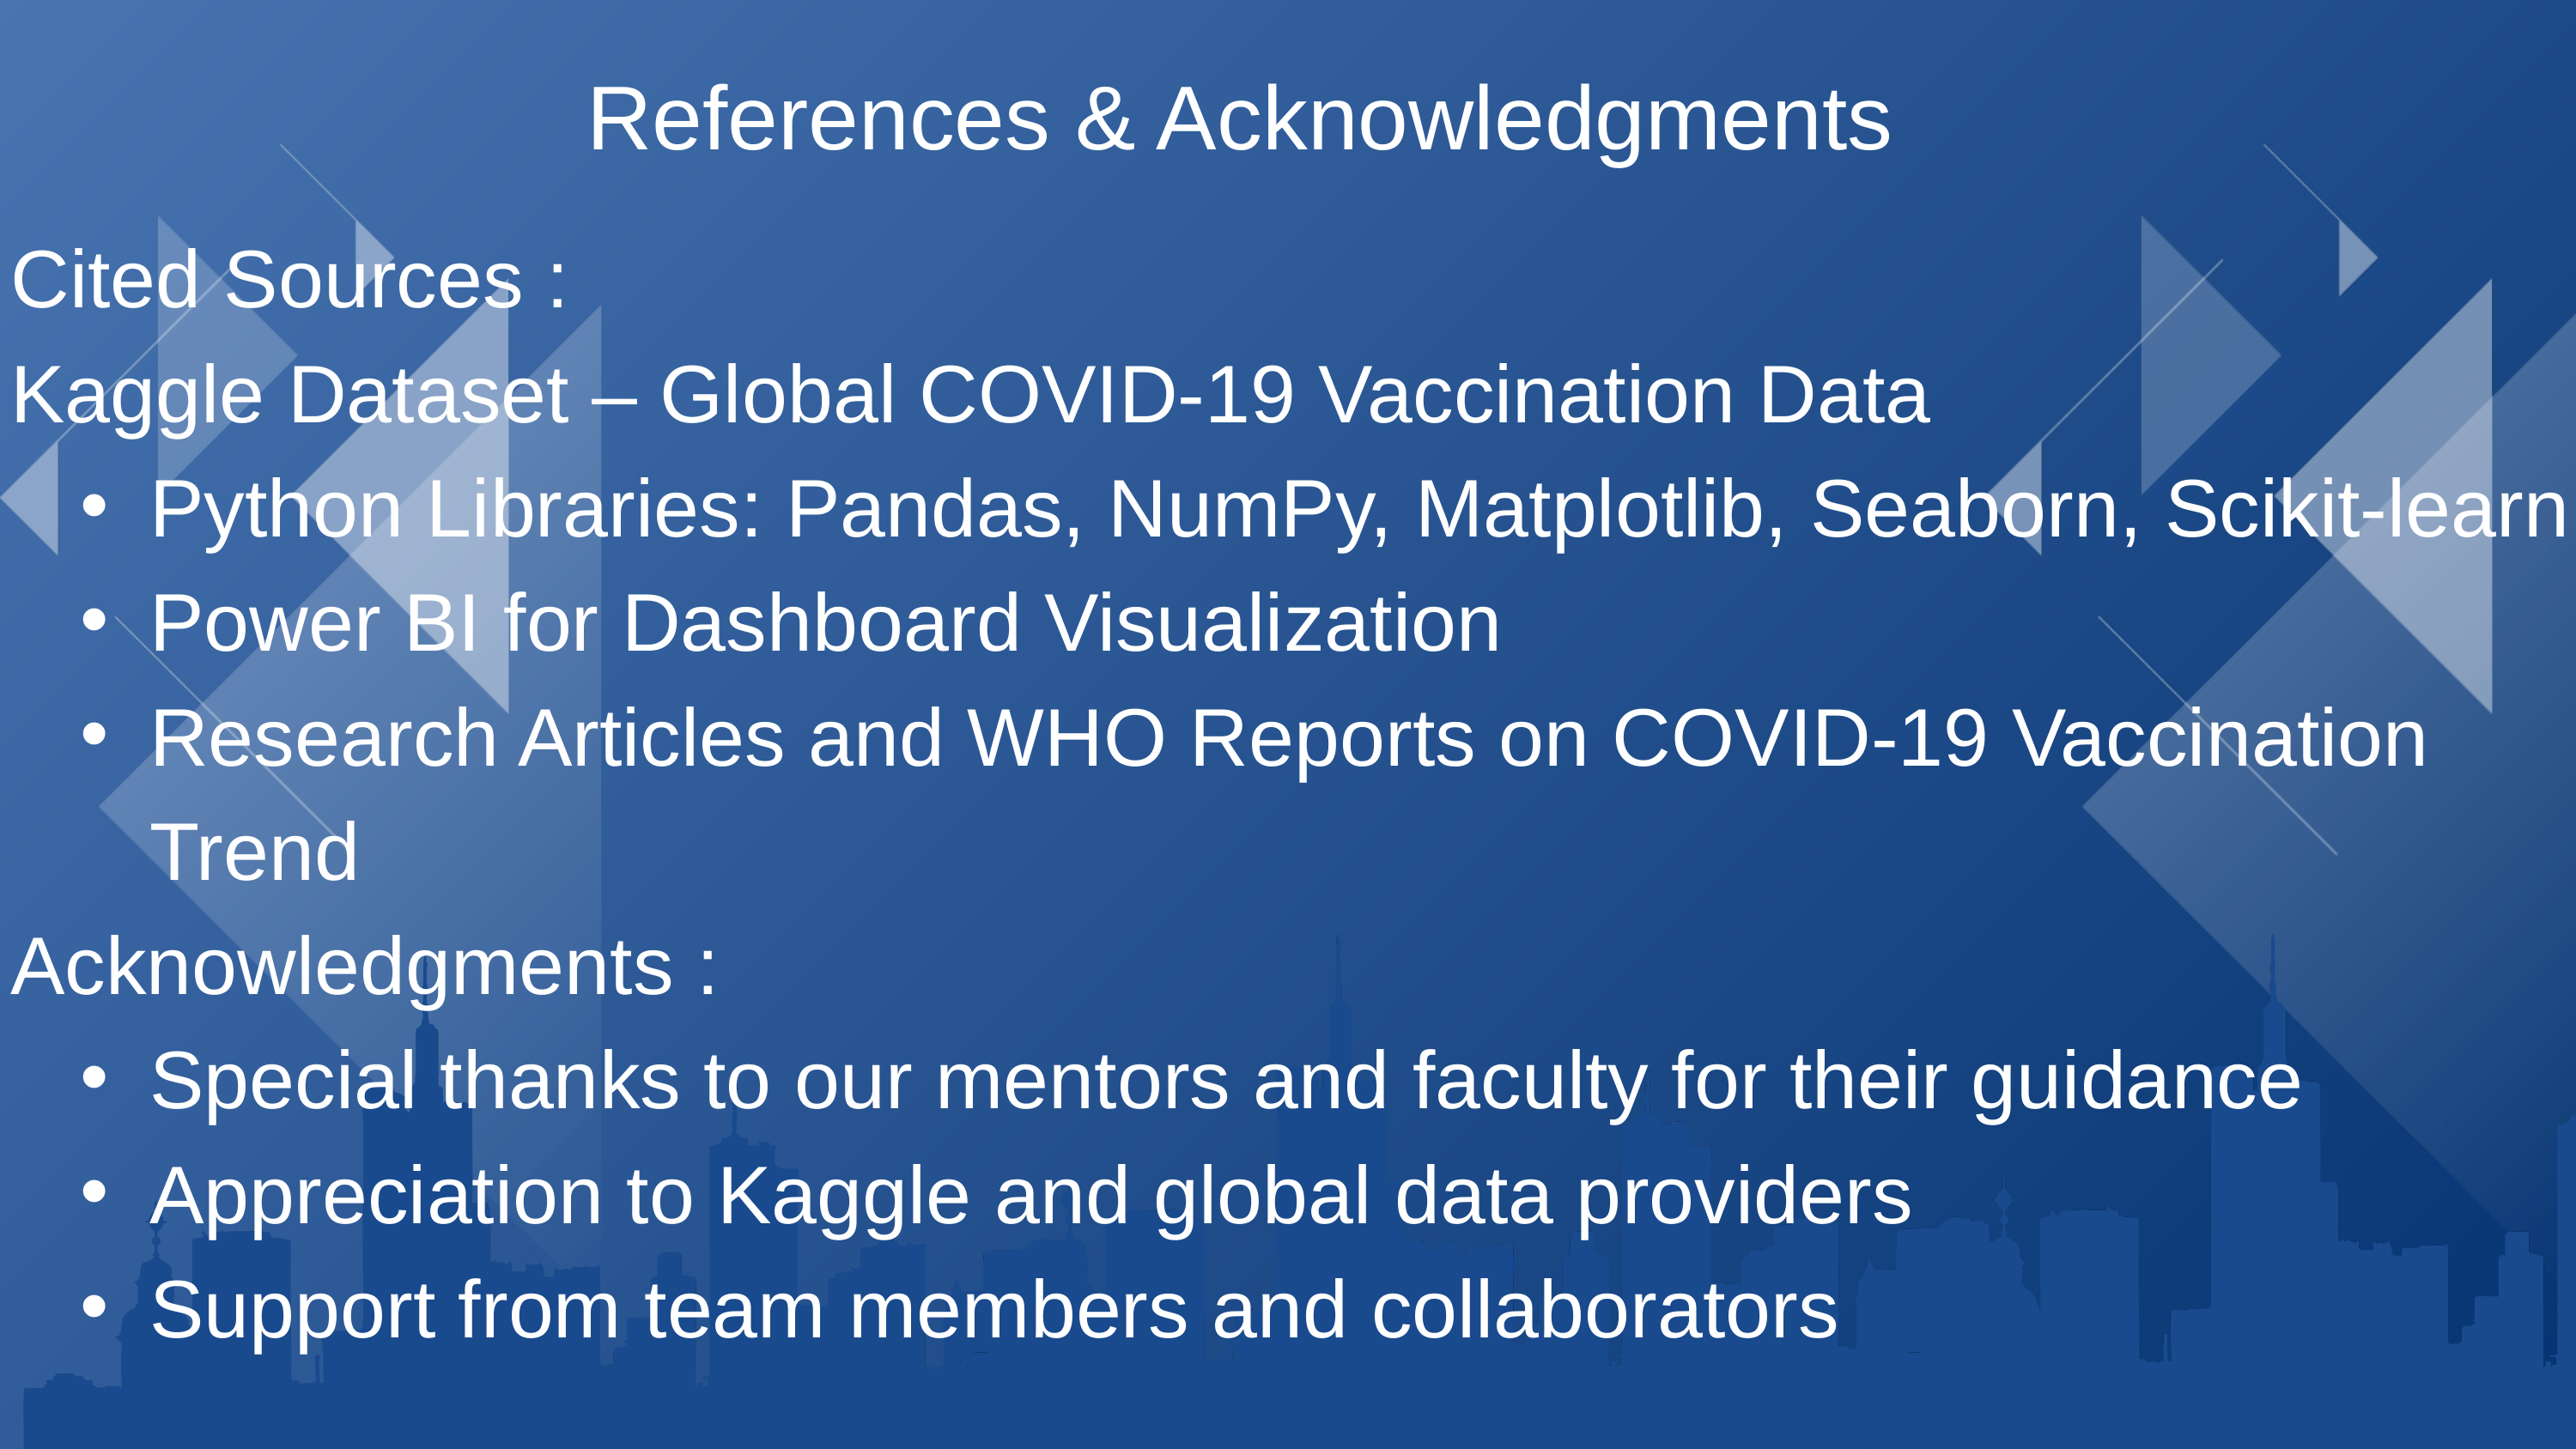

References & Acknowledgments

Cited Sources :
Kaggle Dataset – Global COVID-19 Vaccination Data
Python Libraries: Pandas, NumPy, Matplotlib, Seaborn, Scikit-learn
Power BI for Dashboard Visualization
Research Articles and WHO Reports on COVID-19 Vaccination Trend
Acknowledgments :
Special thanks to our mentors and faculty for their guidance
Appreciation to Kaggle and global data providers
Support from team members and collaborators